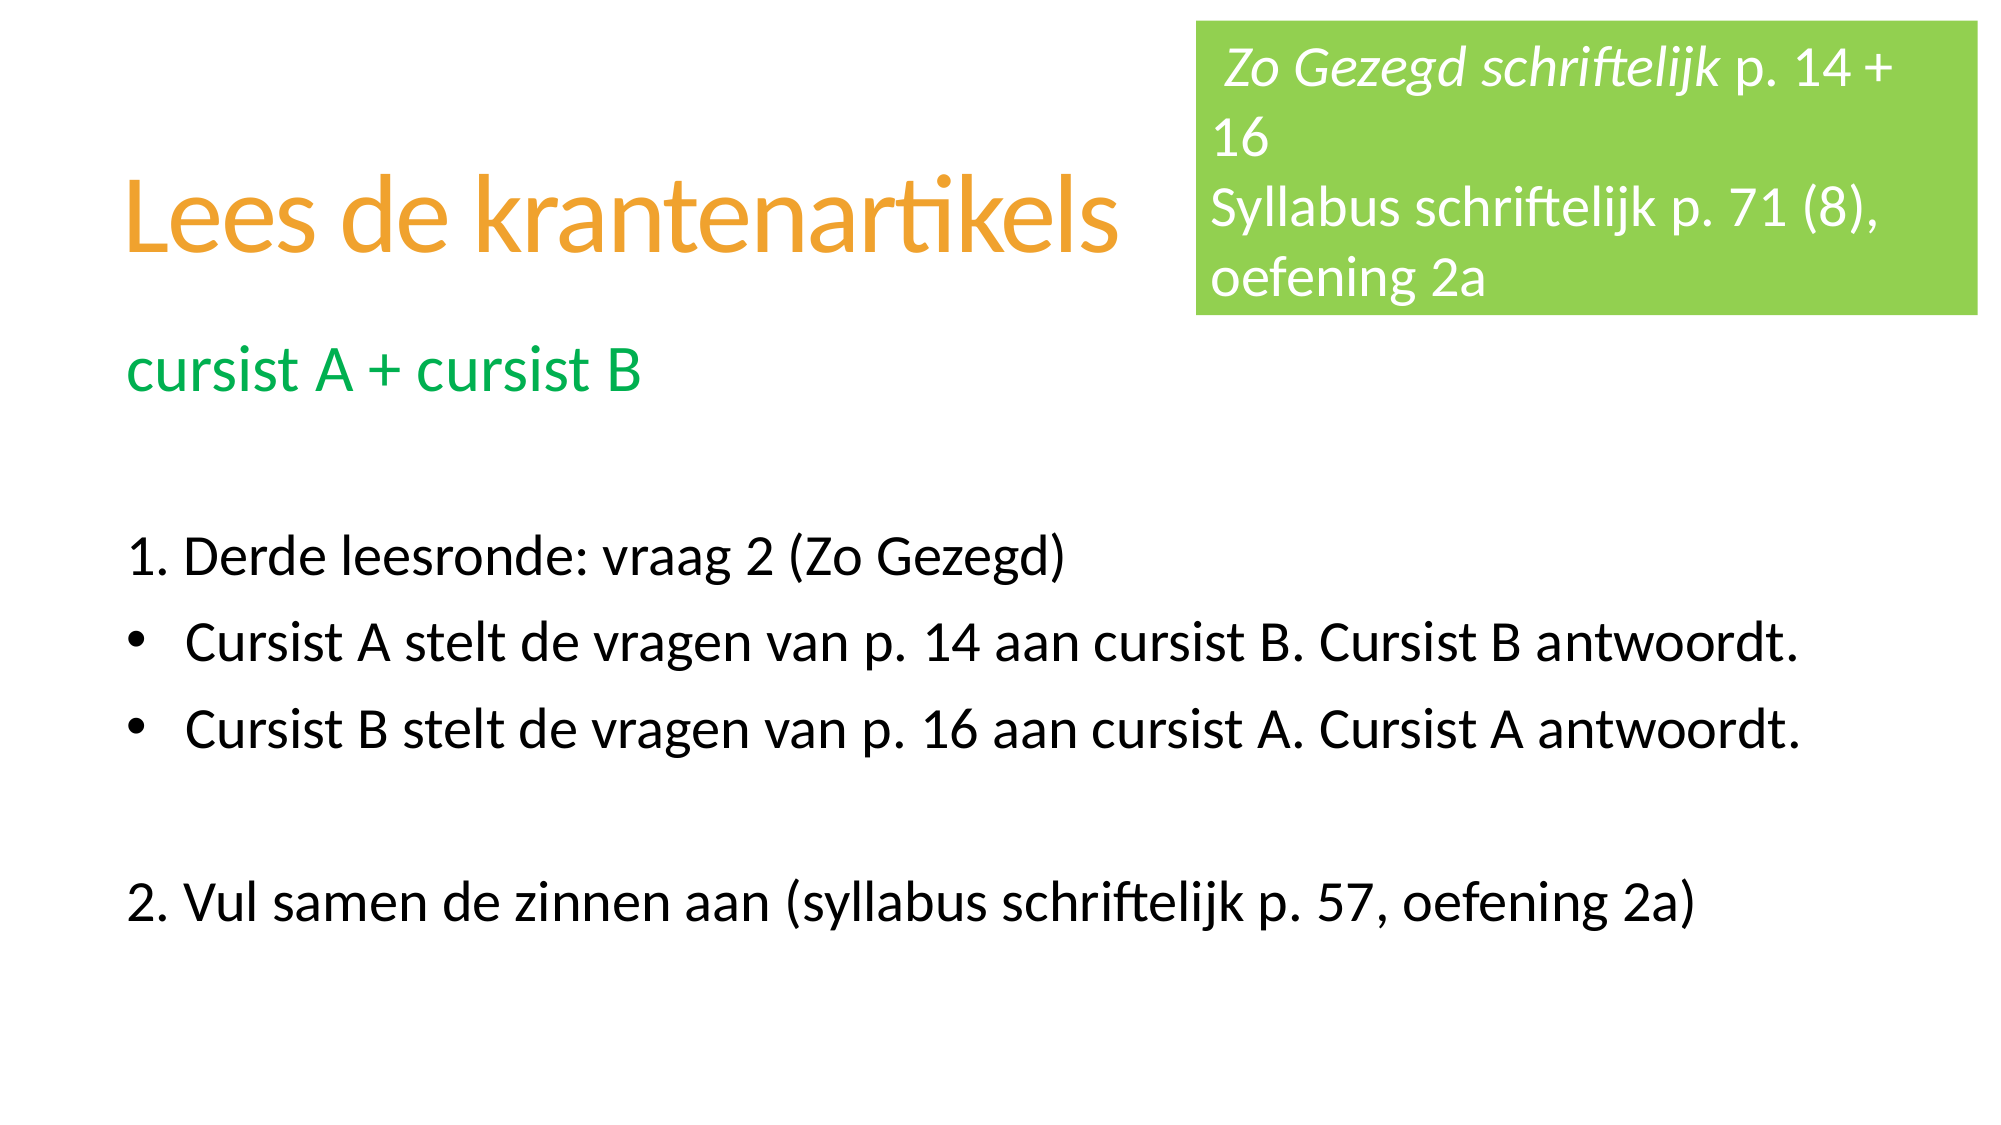

Zo Gezegd schriftelijk p. 14 + 16
Syllabus schriftelijk p. 71 (8), oefening 2a
# Lees de krantenartikels
cursist A + cursist B

1. Derde leesronde: vraag 2 (Zo Gezegd)
Cursist A stelt de vragen van p. 14 aan cursist B. Cursist B antwoordt.
Cursist B stelt de vragen van p. 16 aan cursist A. Cursist A antwoordt.

2. Vul samen de zinnen aan (syllabus schriftelijk p. 57, oefening 2a)